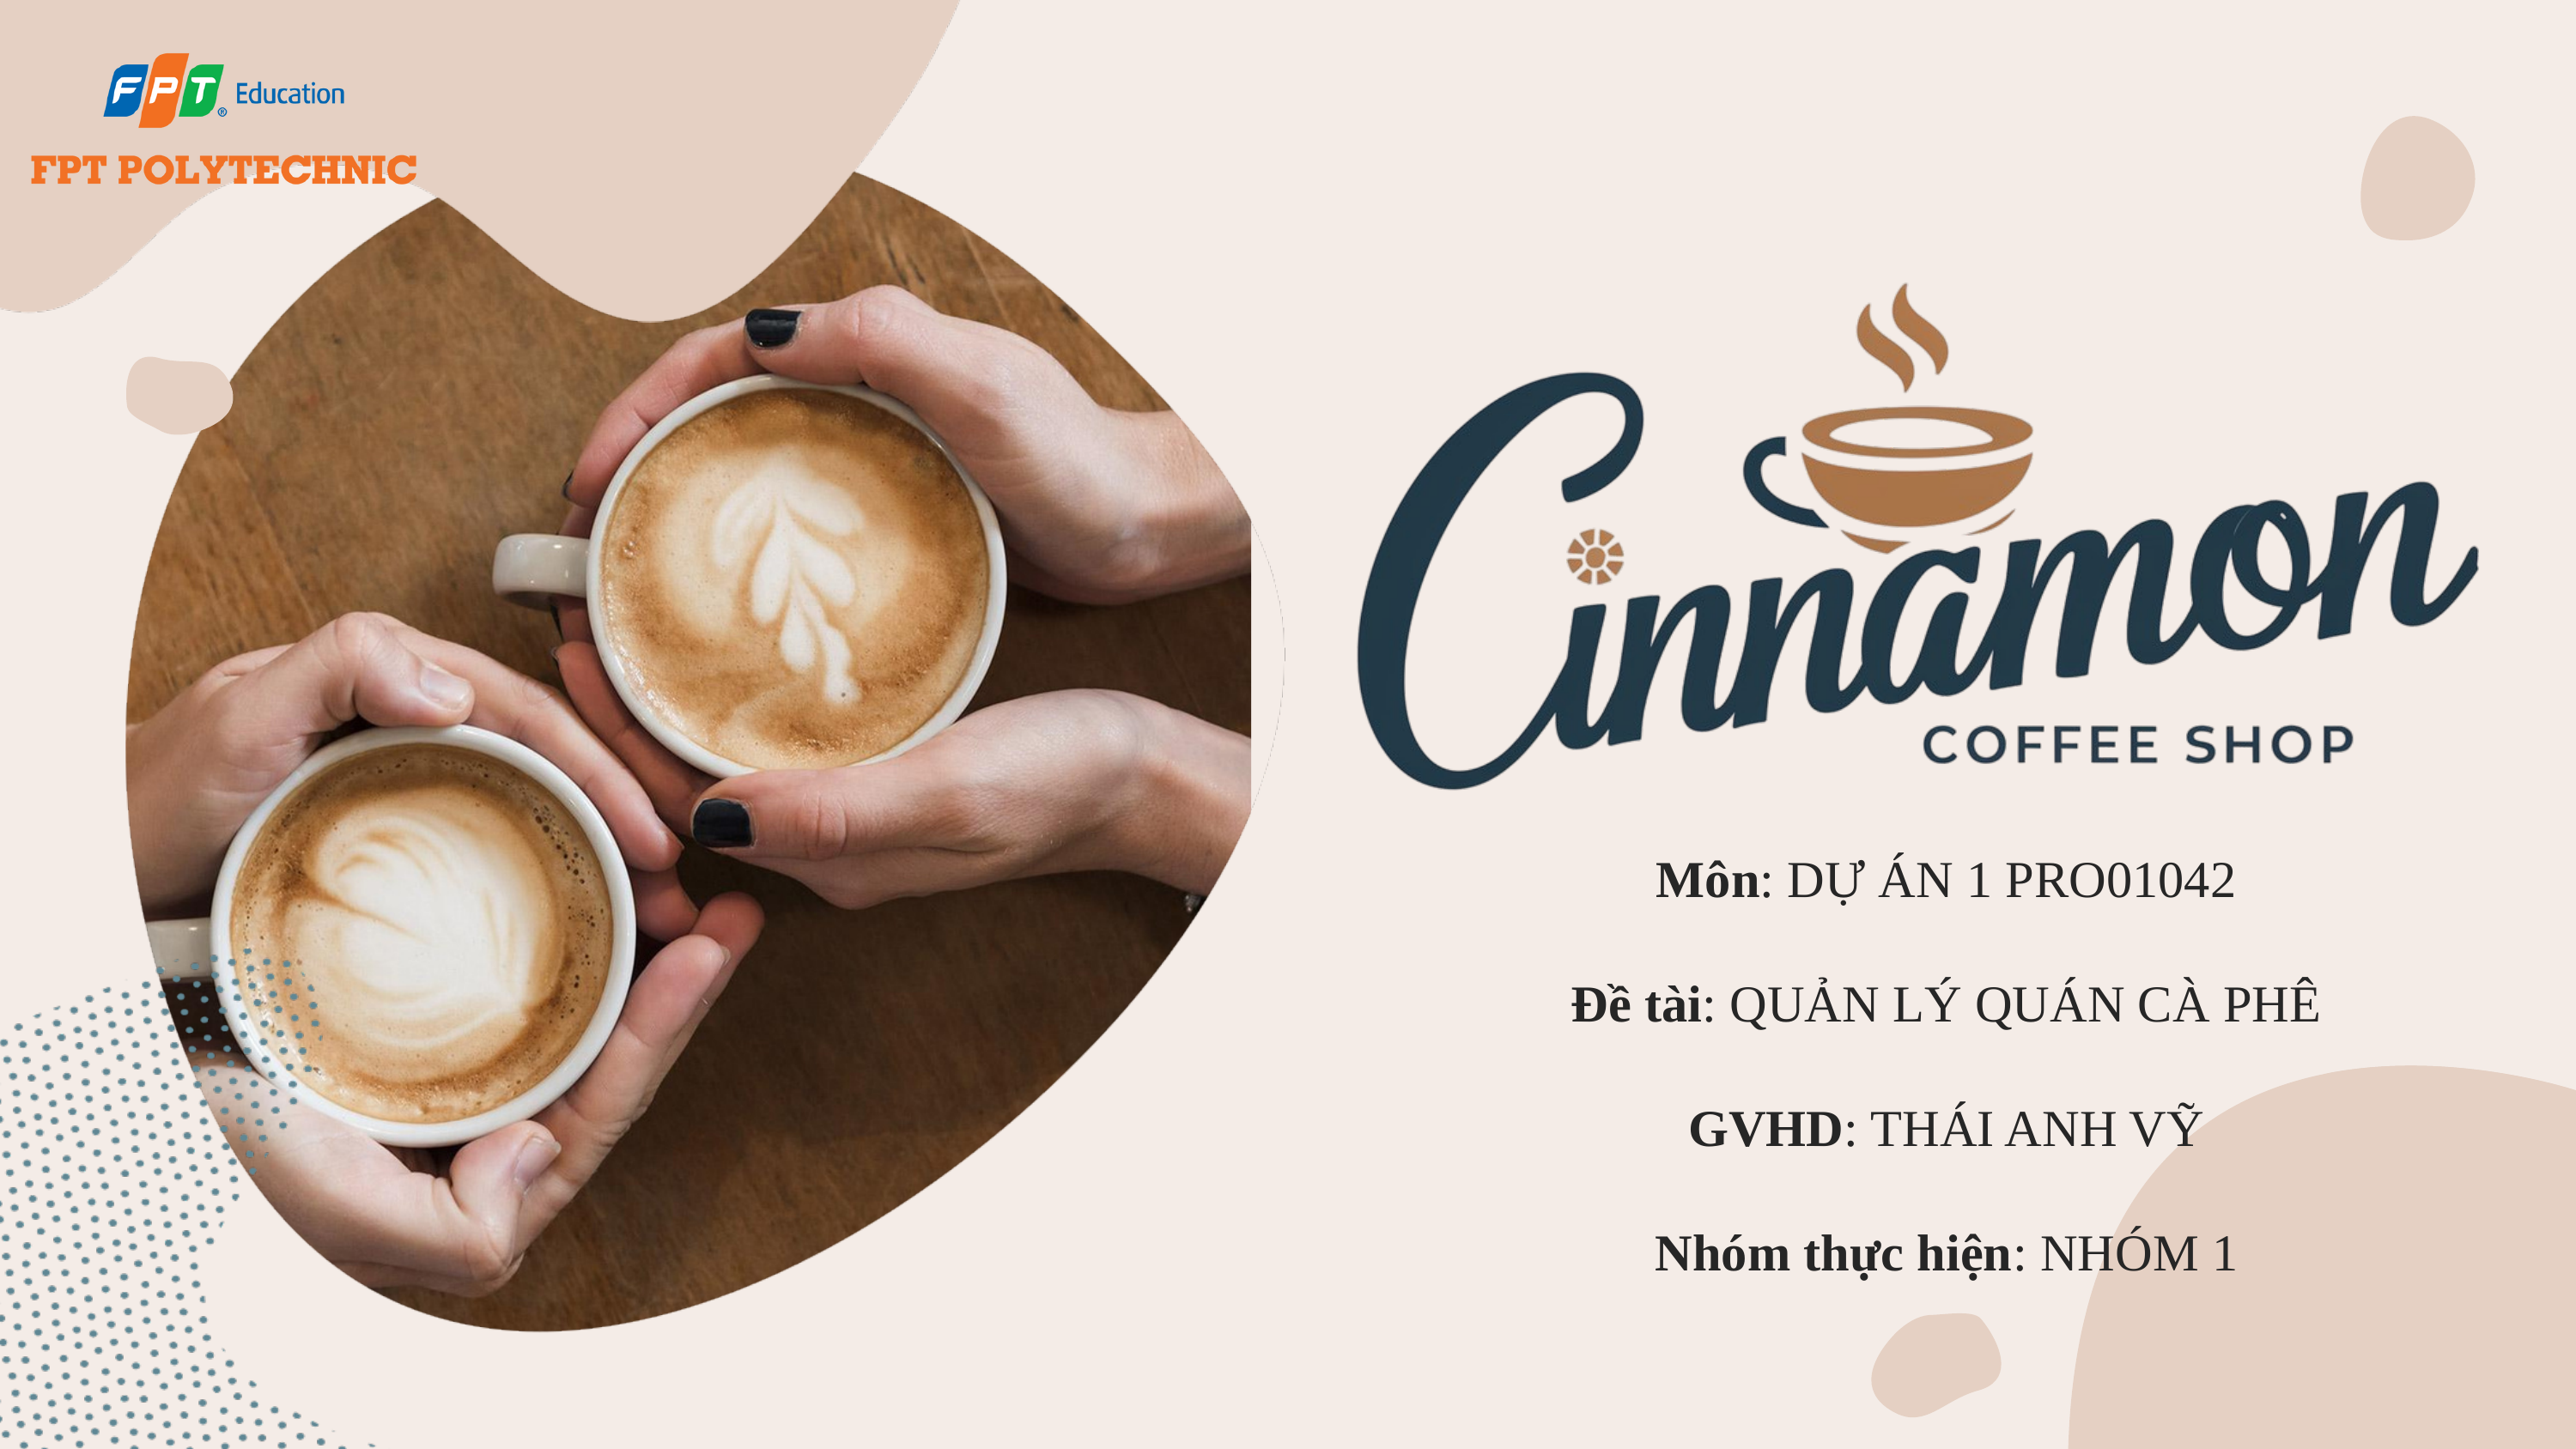

CÁC NỘI DUNG CHÍNH

Môn: DỰ ÁN 1 PRO01042

Đề tài: QUẢN LÝ QUÁN CÀ PHÊ

GVHD: THÁI ANH VỸ

Nhóm thực hiện: NHÓM 1

GIỚI THIỆU THÀNH VIÊN.

2. GIỚI THIỆU CHI TIẾT VỀ DỰ ÁN.

3. NHẬN XÉT CHUNG VỀ QUÁ TRÌNH PHÁT TRIỂN DỰ ÁN.

4. DEMO DỰ ÁN.